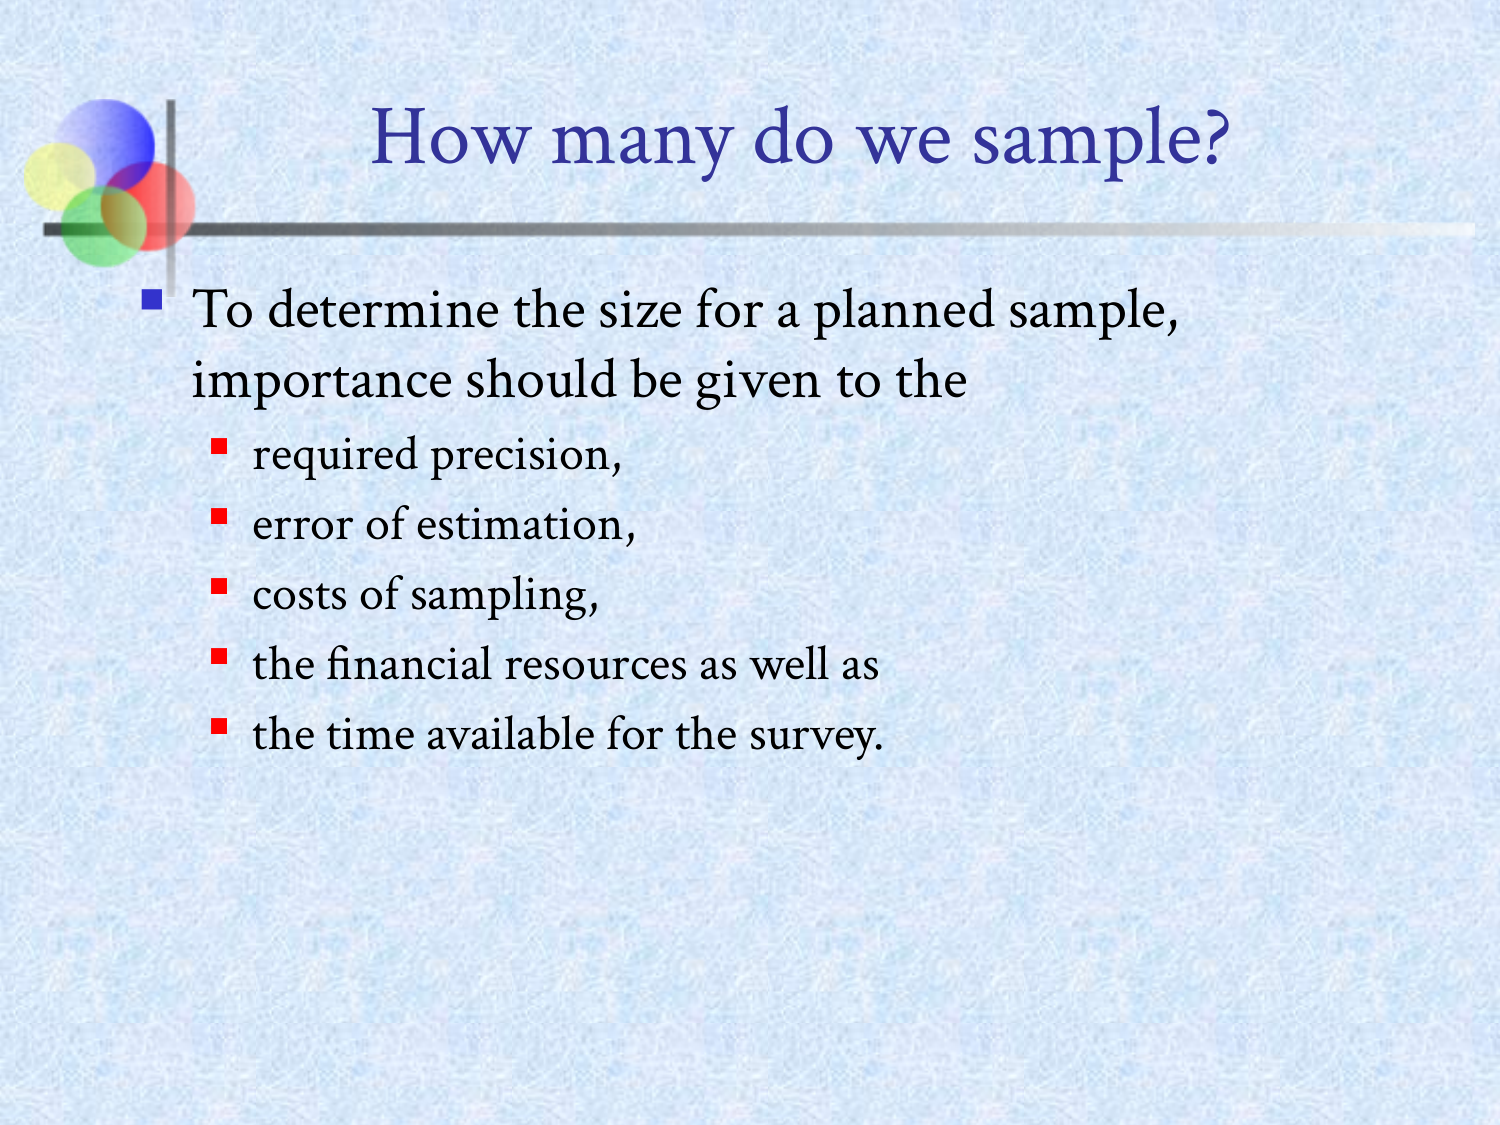

# How many do we sample?
To determine the size for a planned sample, importance should be given to the
required precision,
error of estimation,
costs of sampling,
the financial resources as well as
the time available for the survey.